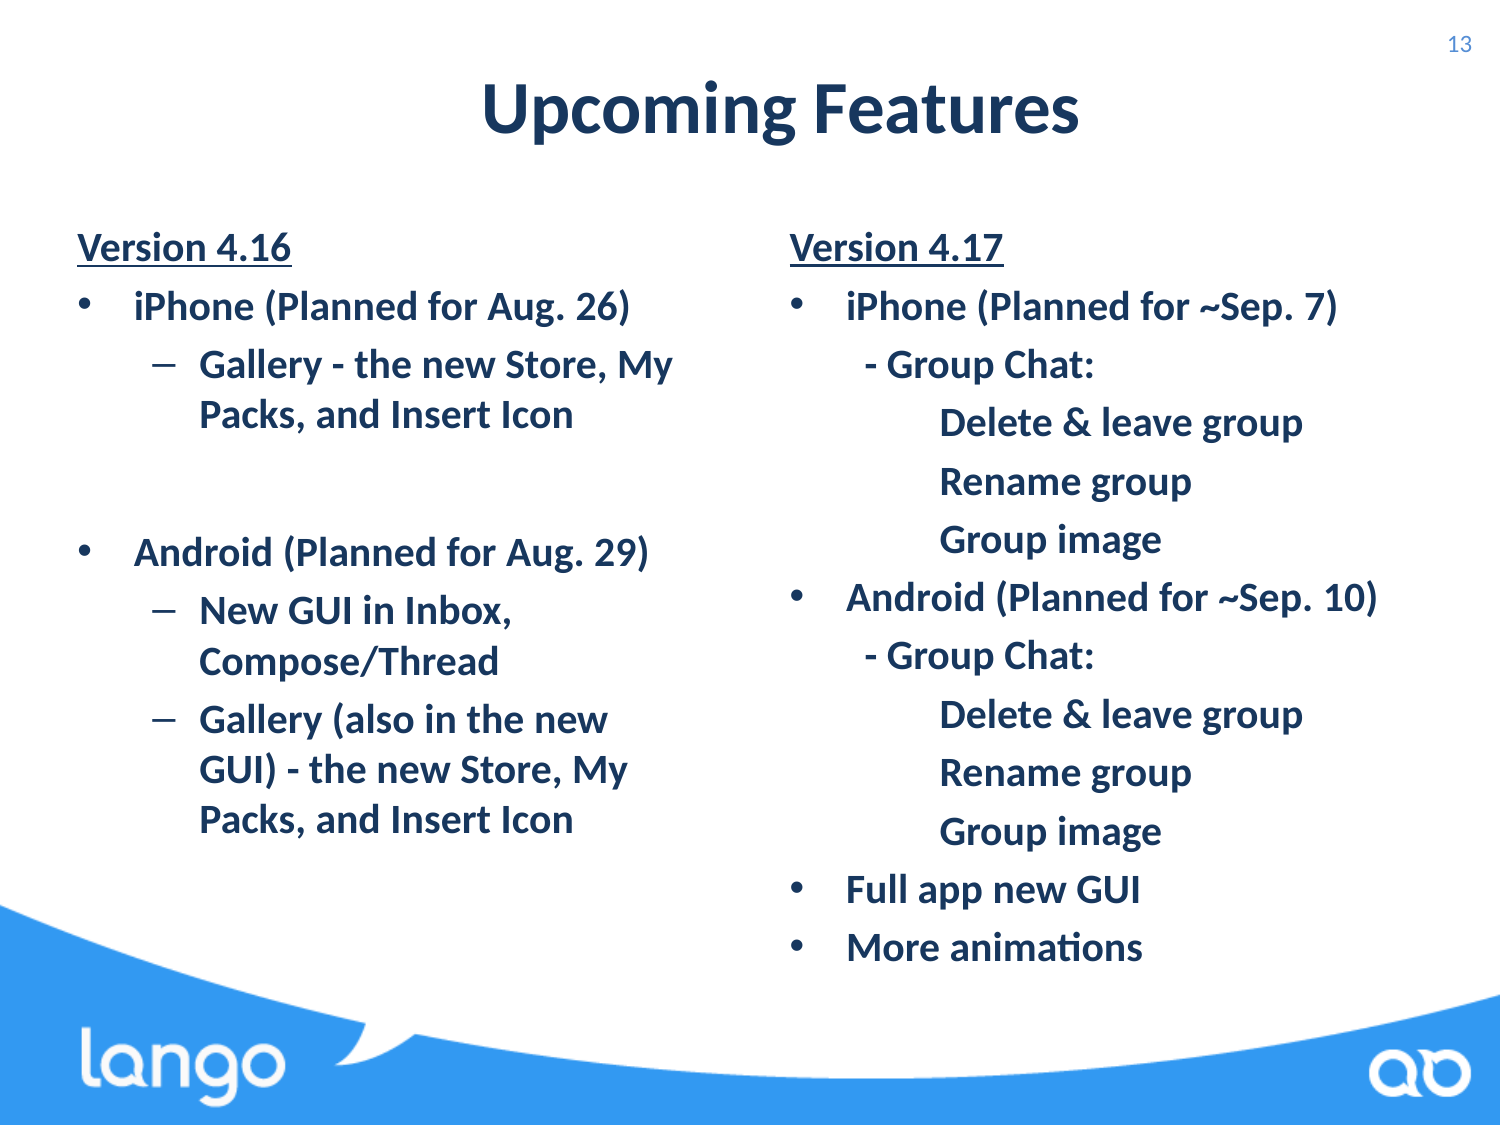

13
# Upcoming Features
Version 4.16
iPhone (Planned for Aug. 26)
Gallery - the new Store, My Packs, and Insert Icon

Android (Planned for Aug. 29)
New GUI in Inbox, Compose/Thread
Gallery (also in the new GUI) - the new Store, My Packs, and Insert Icon
Version 4.17
iPhone (Planned for ~Sep. 7)
- Group Chat:
Delete & leave group
Rename group
Group image
Android (Planned for ~Sep. 10)
- Group Chat:
Delete & leave group
Rename group
Group image
Full app new GUI
More animations